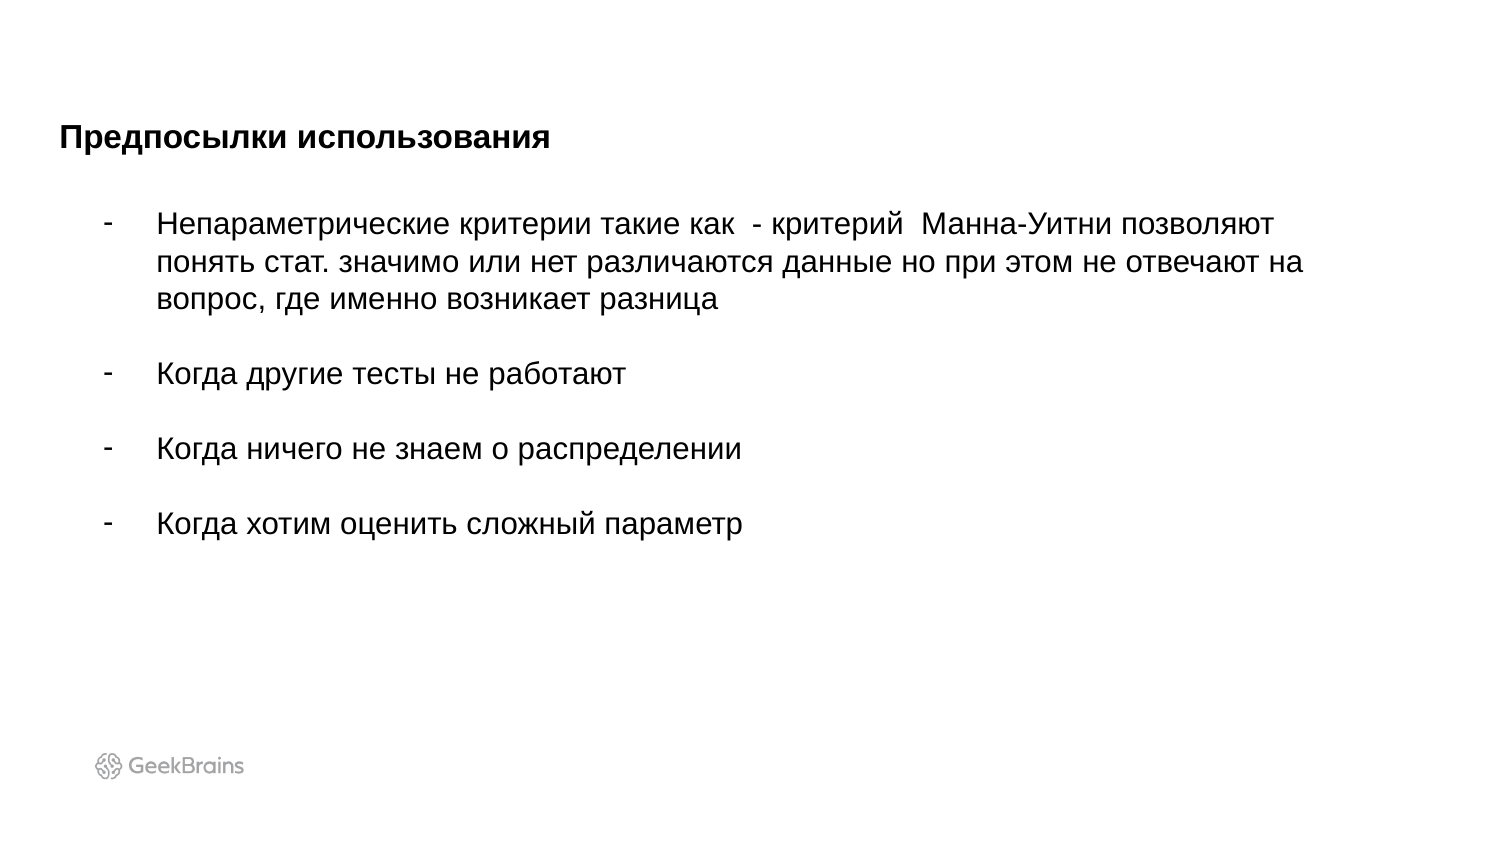

Предпосылки использования

Непараметрические критерии такие как  - критерий  Манна-Уитни позволяют понять стат. значимо или нет различаются данные но при этом не отвечают на вопрос, где именно возникает разница

Когда другие тесты не работают

Когда ничего не знаем о распределении

Когда хотим оценить сложный параметр